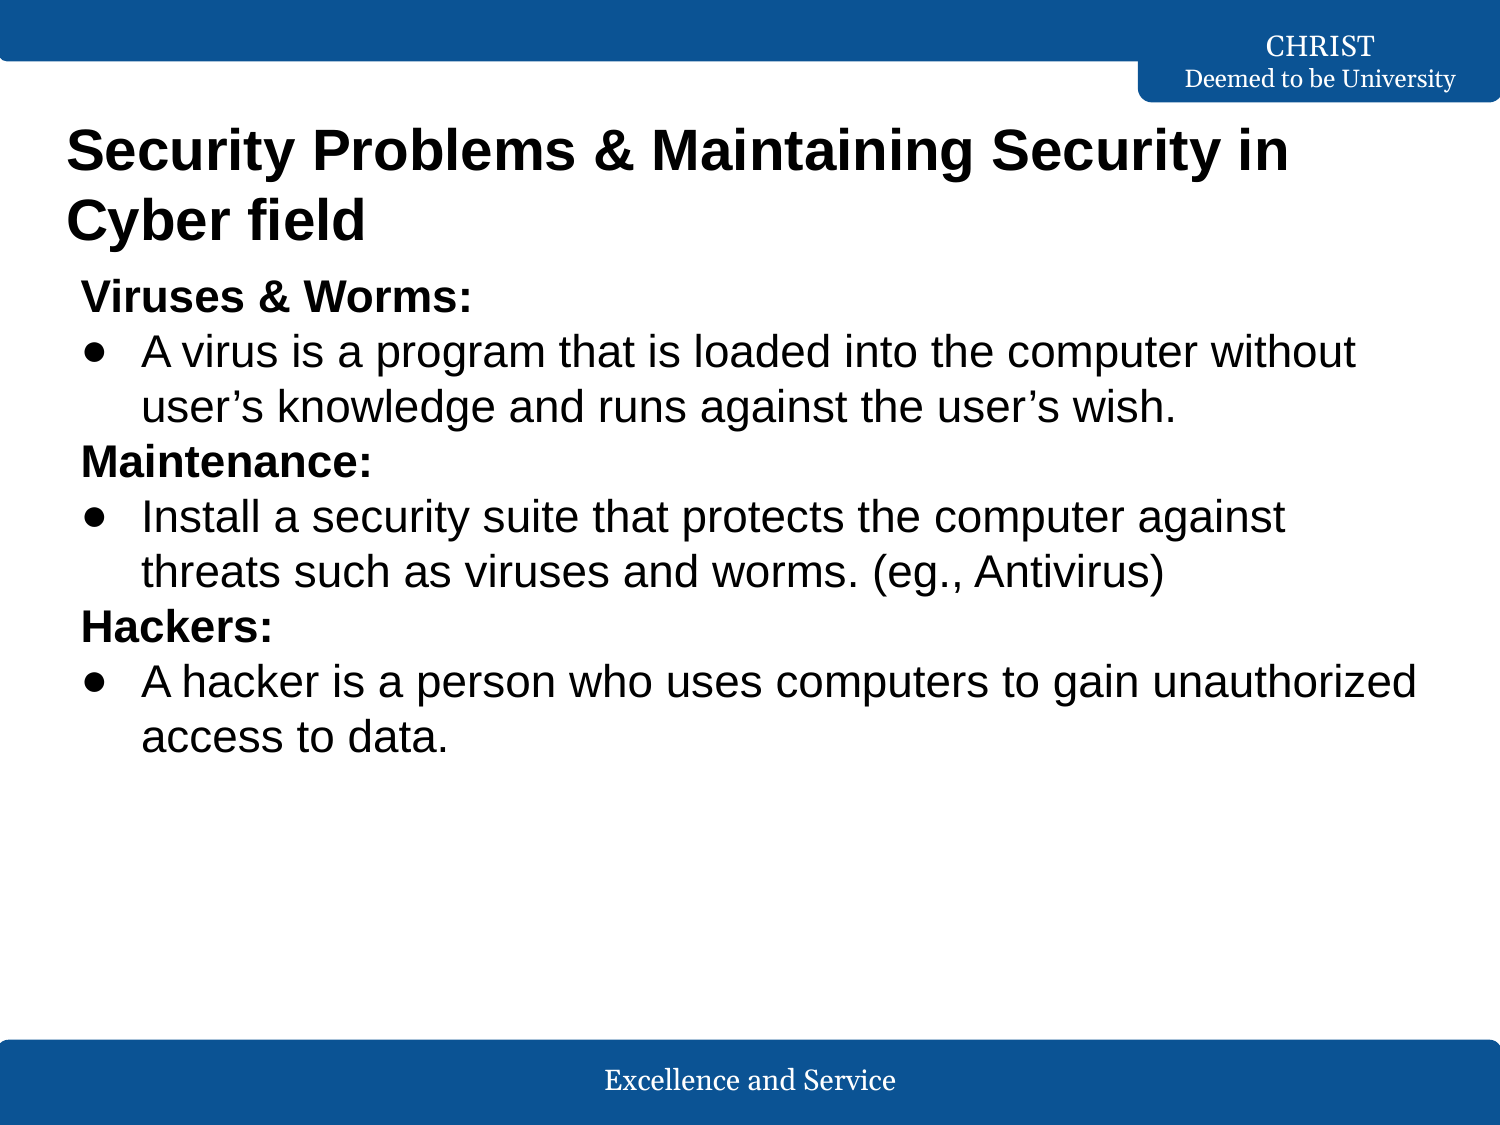

# Security Problems & Maintaining Security in Cyber field
Viruses & Worms:
A virus is a program that is loaded into the computer without user’s knowledge and runs against the user’s wish.
Maintenance:
Install a security suite that protects the computer against threats such as viruses and worms. (eg., Antivirus)
Hackers:
A hacker is a person who uses computers to gain unauthorized access to data.